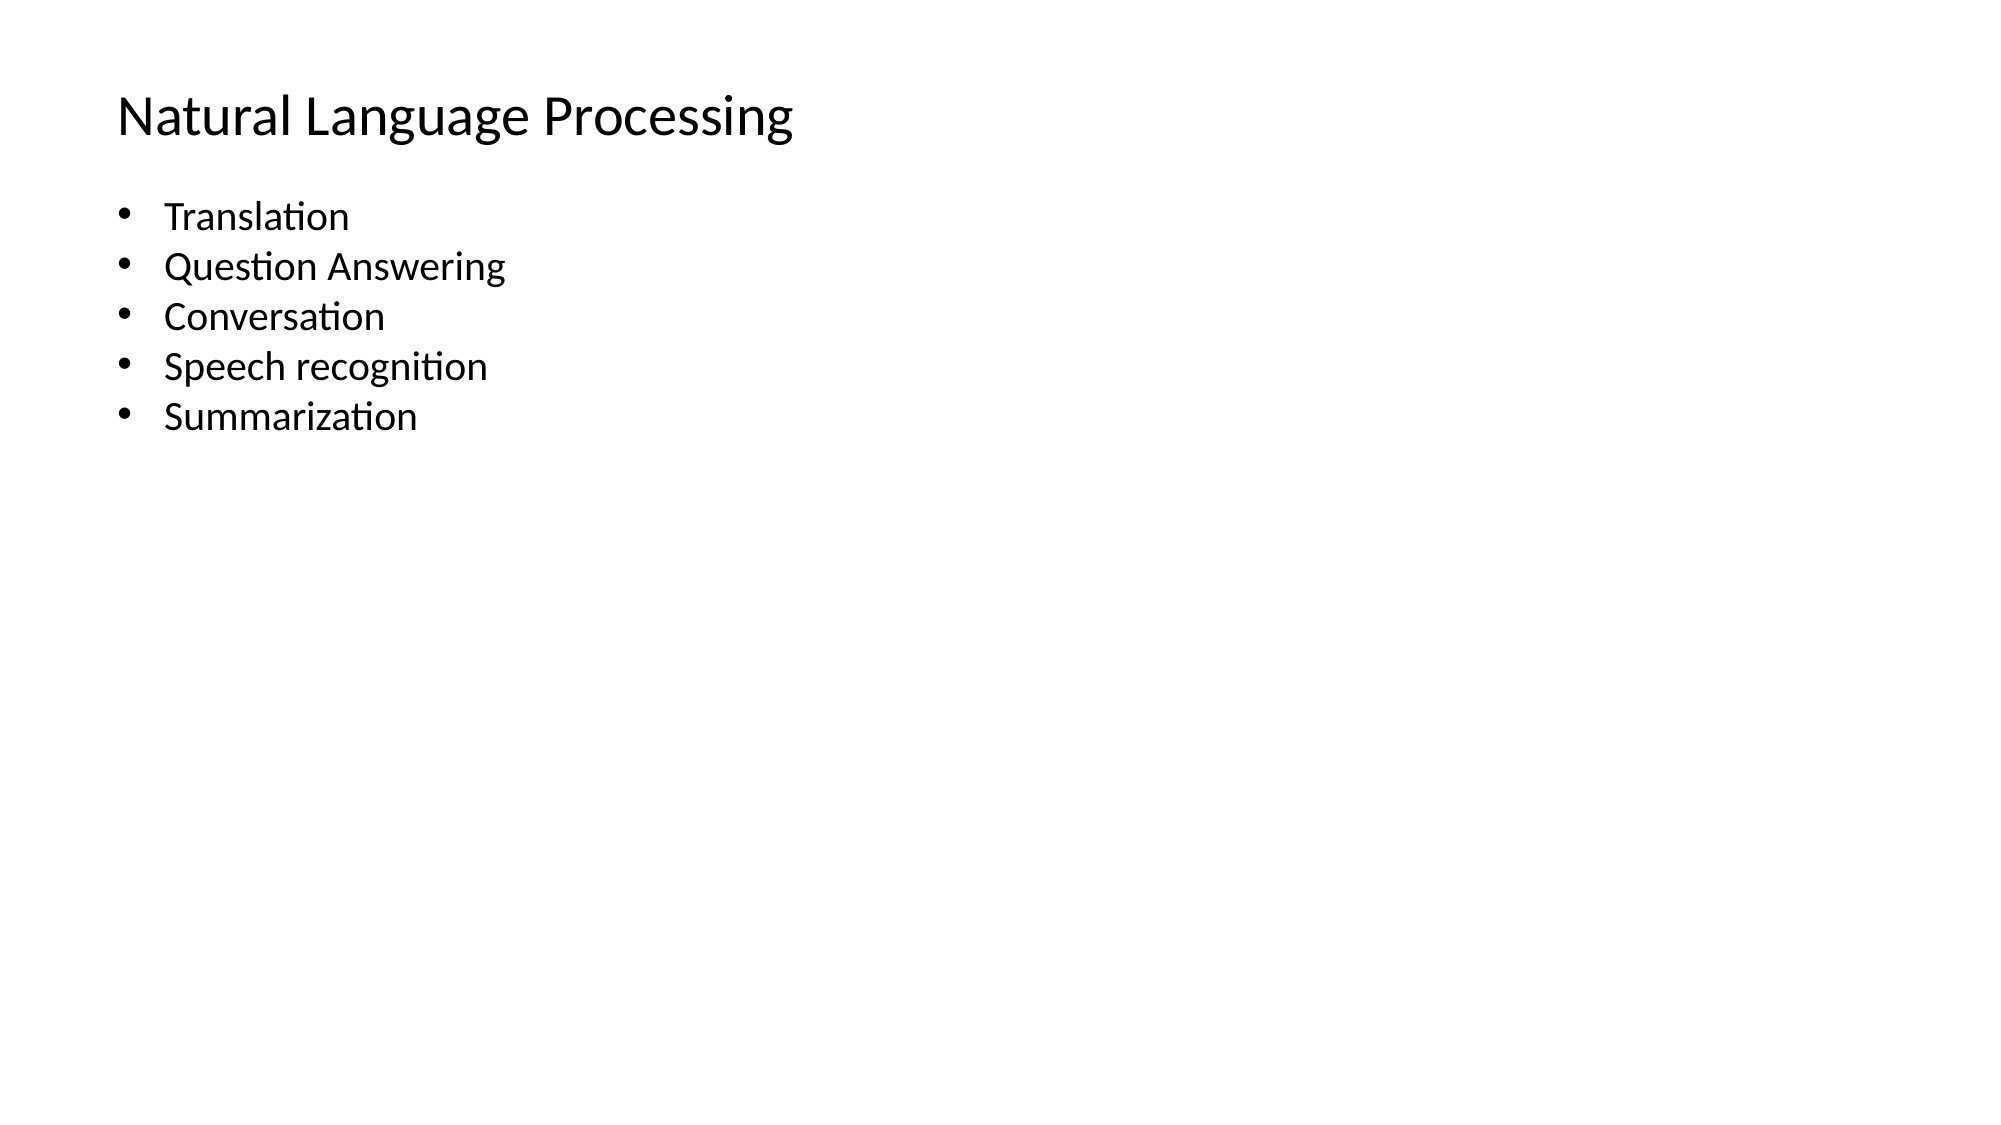

Natural Language Processing
Translation
Question Answering
Conversation
Speech recognition
Summarization